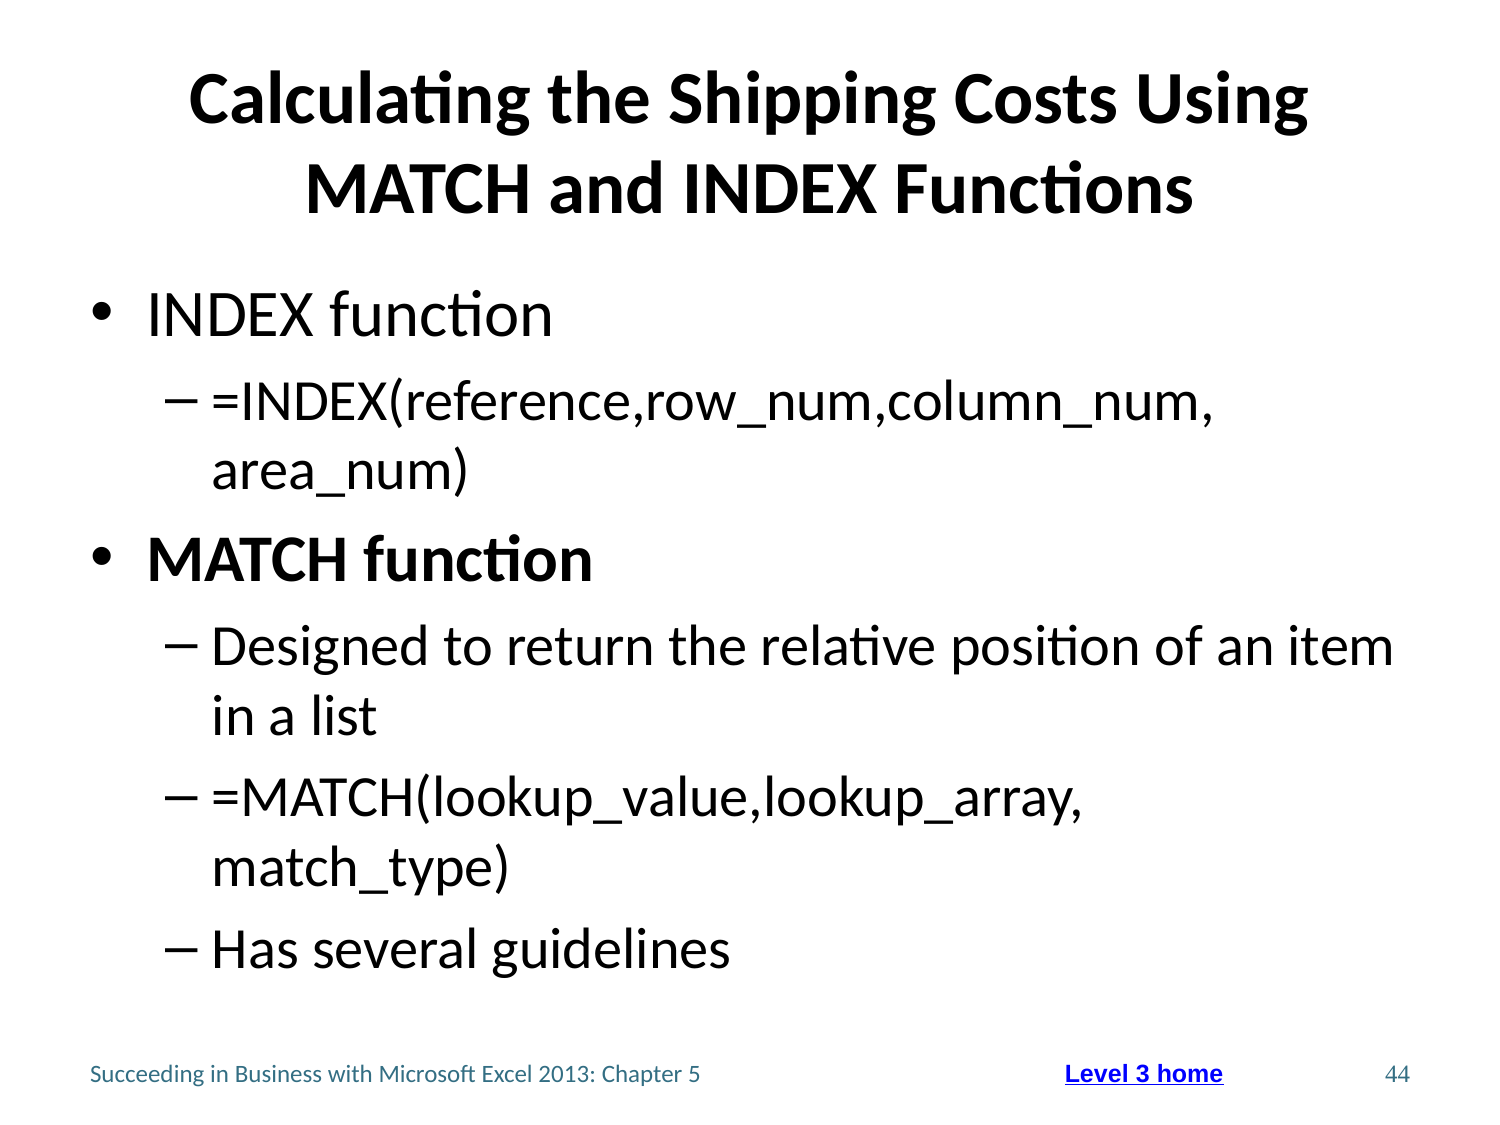

# Calculating the Shipping Costs Using MATCH and INDEX Functions
INDEX function
=INDEX(reference,row_num,column_num,
area_num)
MATCH function
Designed to return the relative position of an item in a list
=MATCH(lookup_value,lookup_array,
match_type)
Has several guidelines
Succeeding in Business with Microsoft Excel 2013: Chapter 5
44
Level 3 home